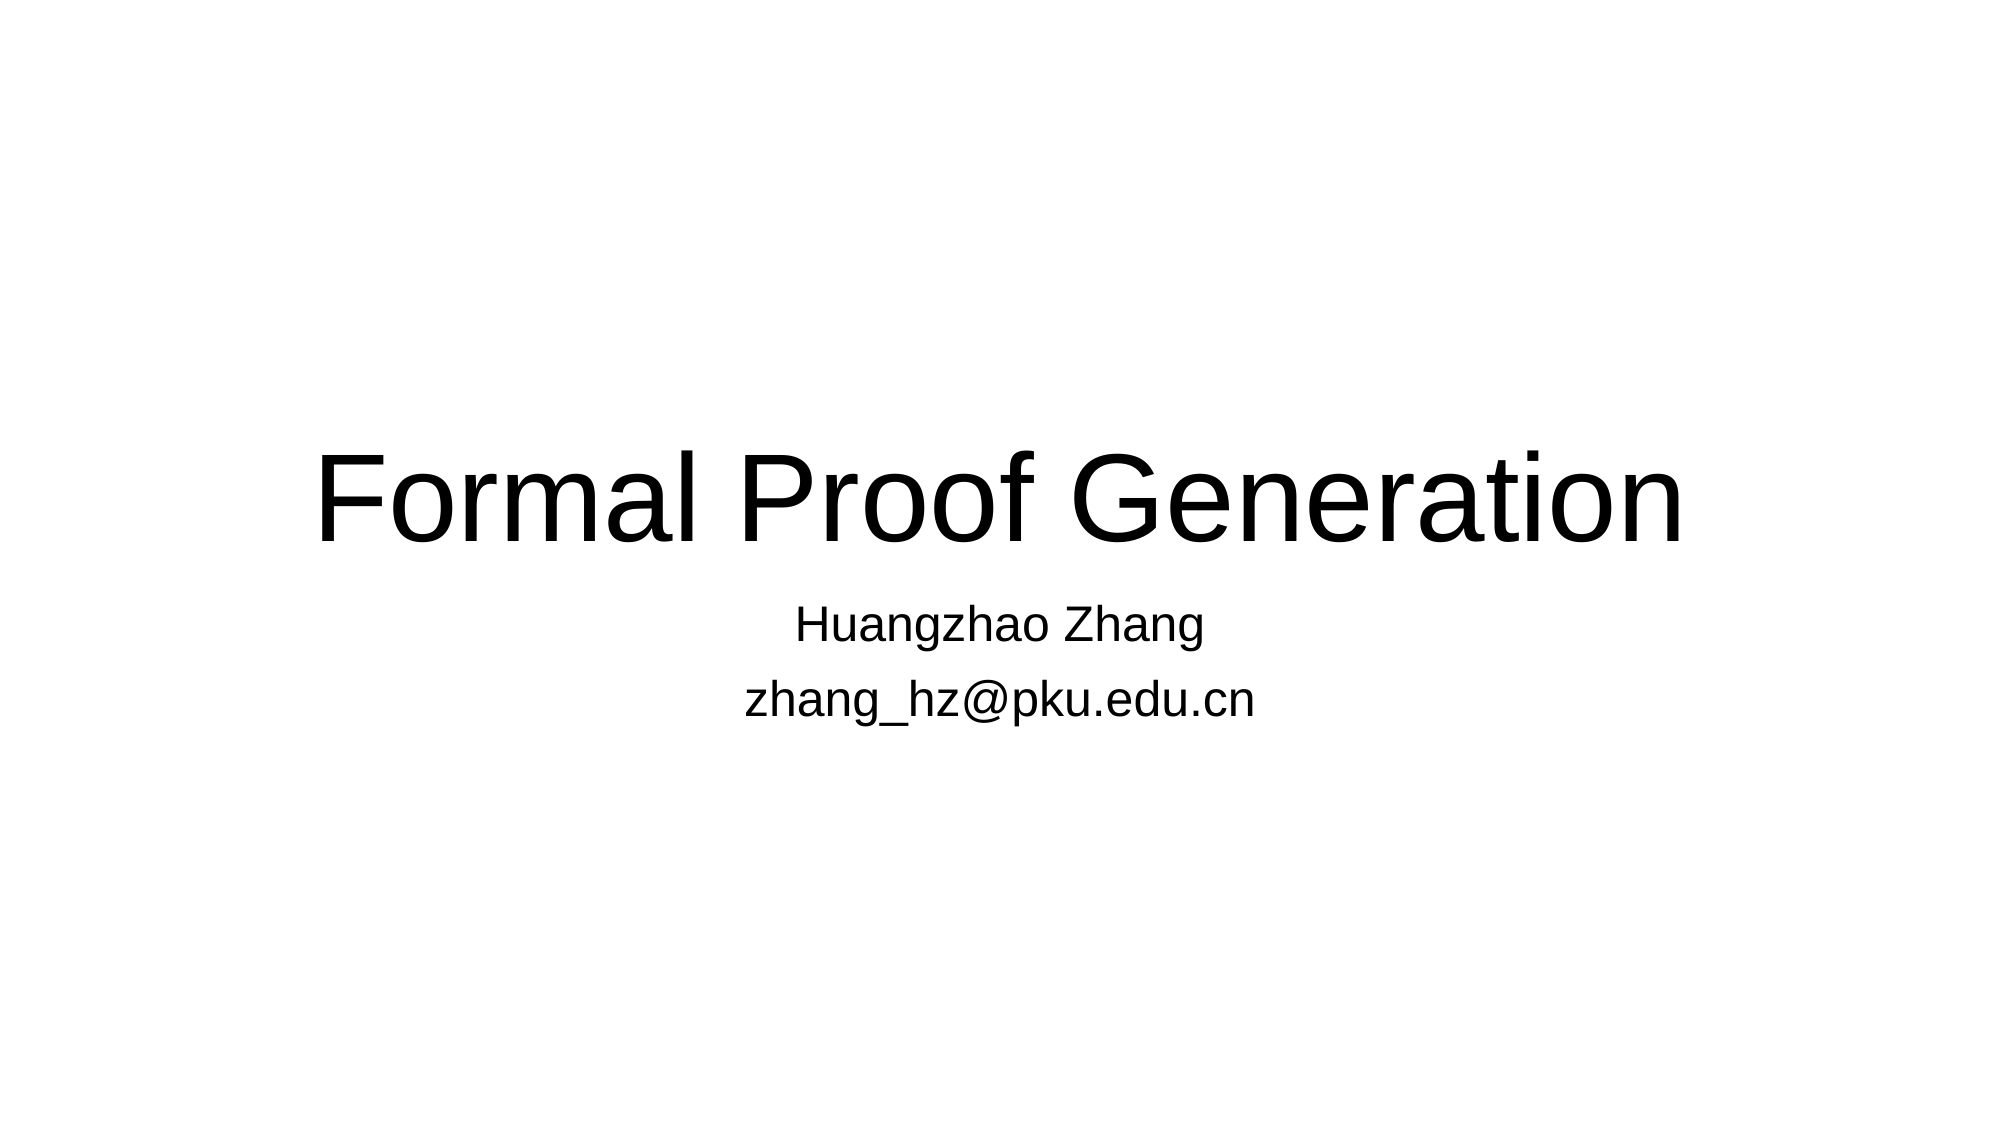

# Formal Proof Generation
Huangzhao Zhang
zhang_hz@pku.edu.cn